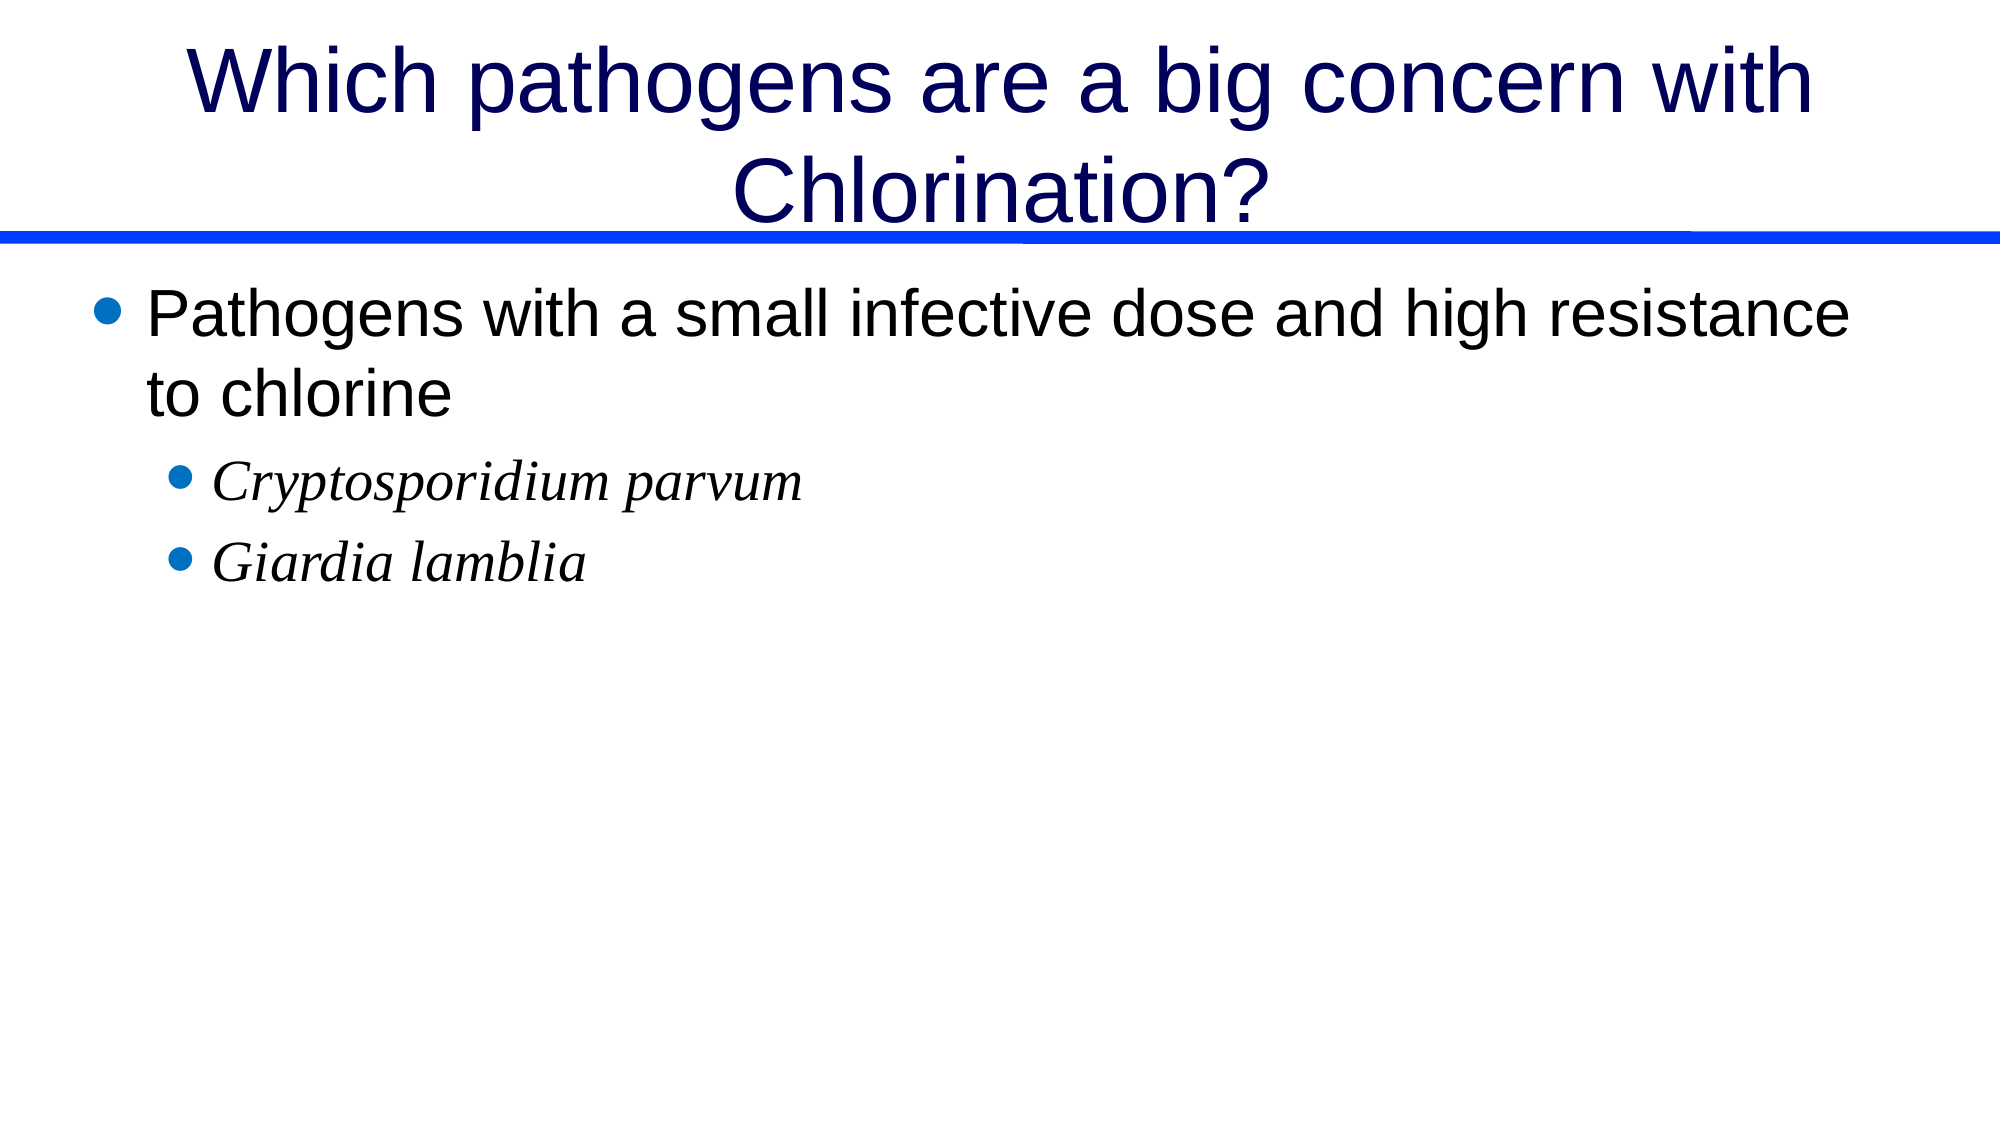

# Which pathogens are a big concern with Chlorination?
Pathogens with a small infective dose and high resistance to chlorine
Cryptosporidium parvum
Giardia lamblia